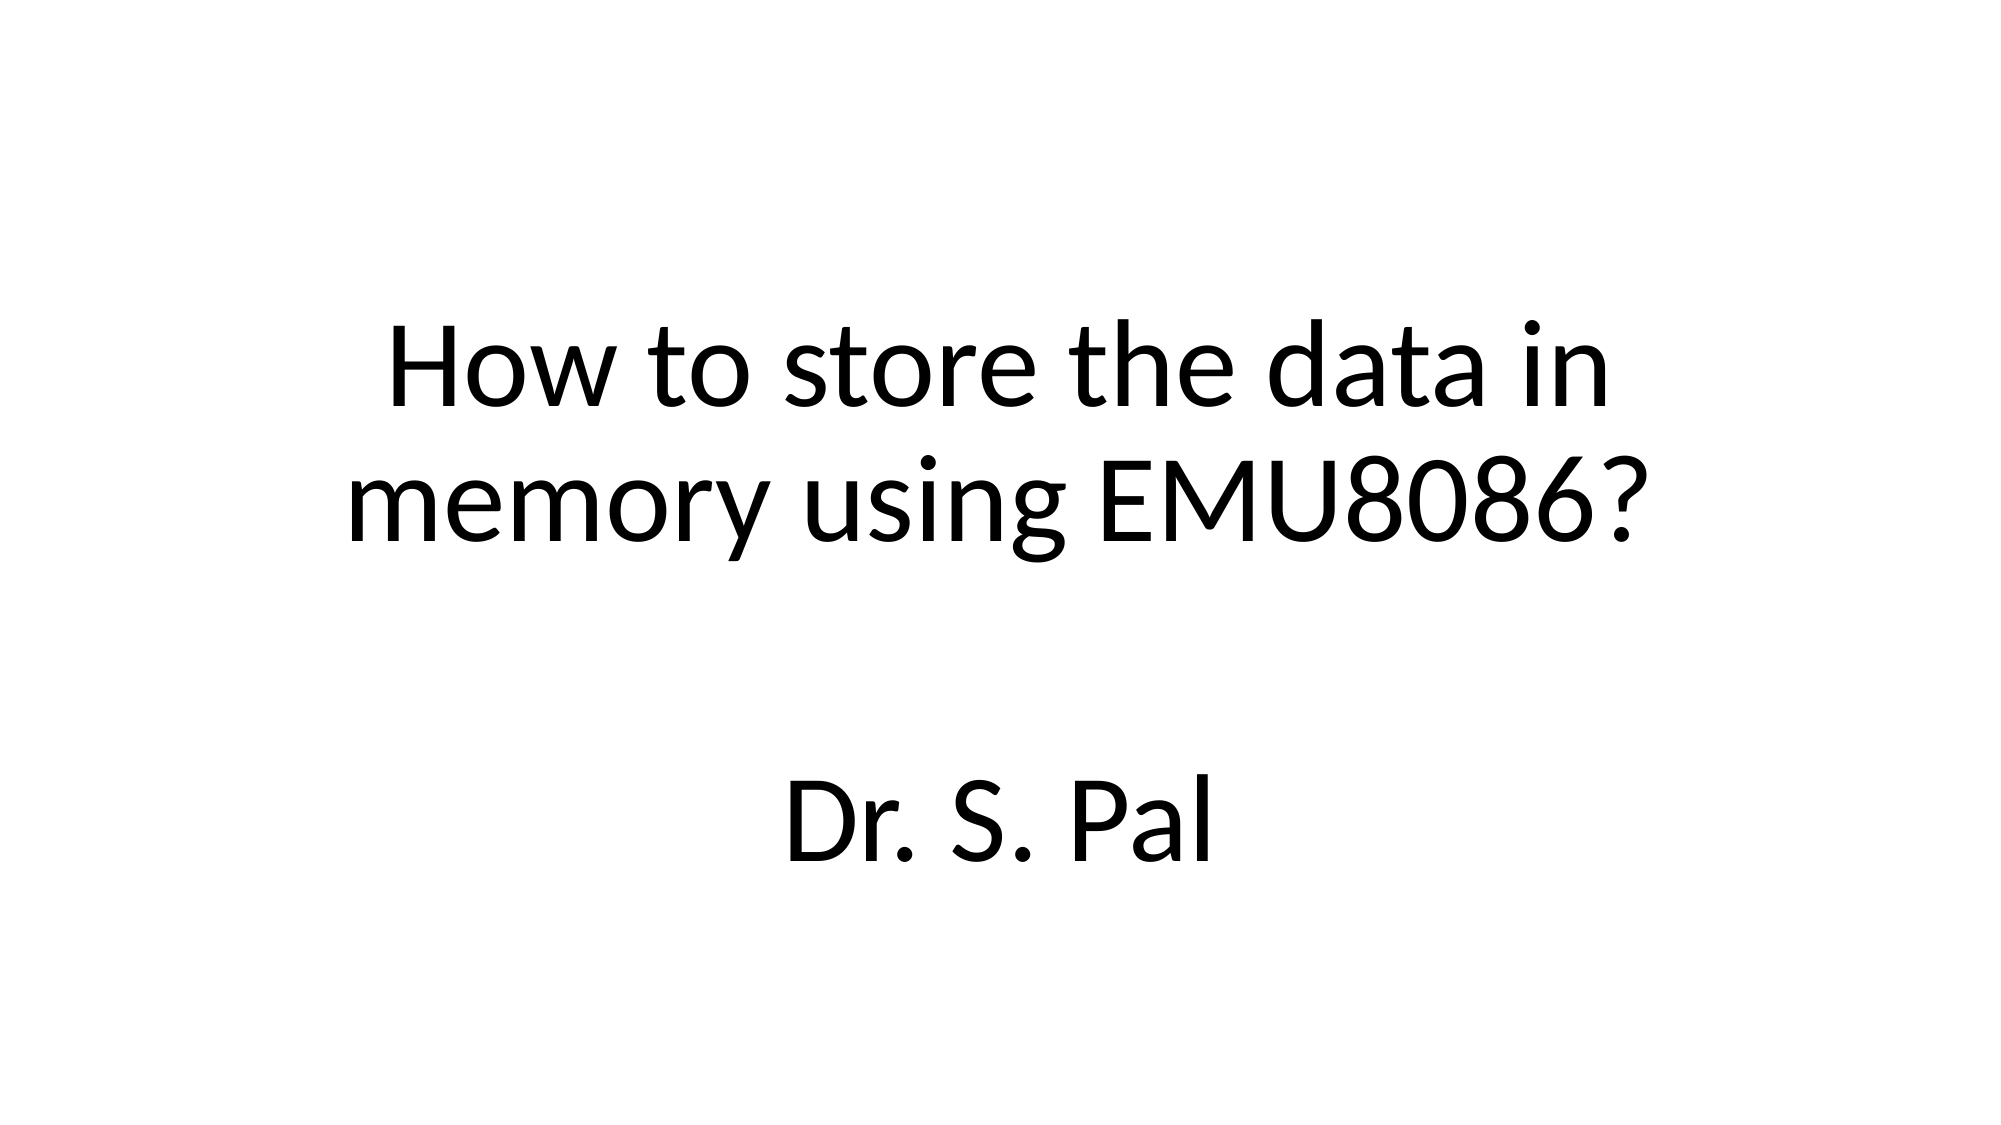

# How to store the data in memory using EMU8086?
Dr. S. Pal